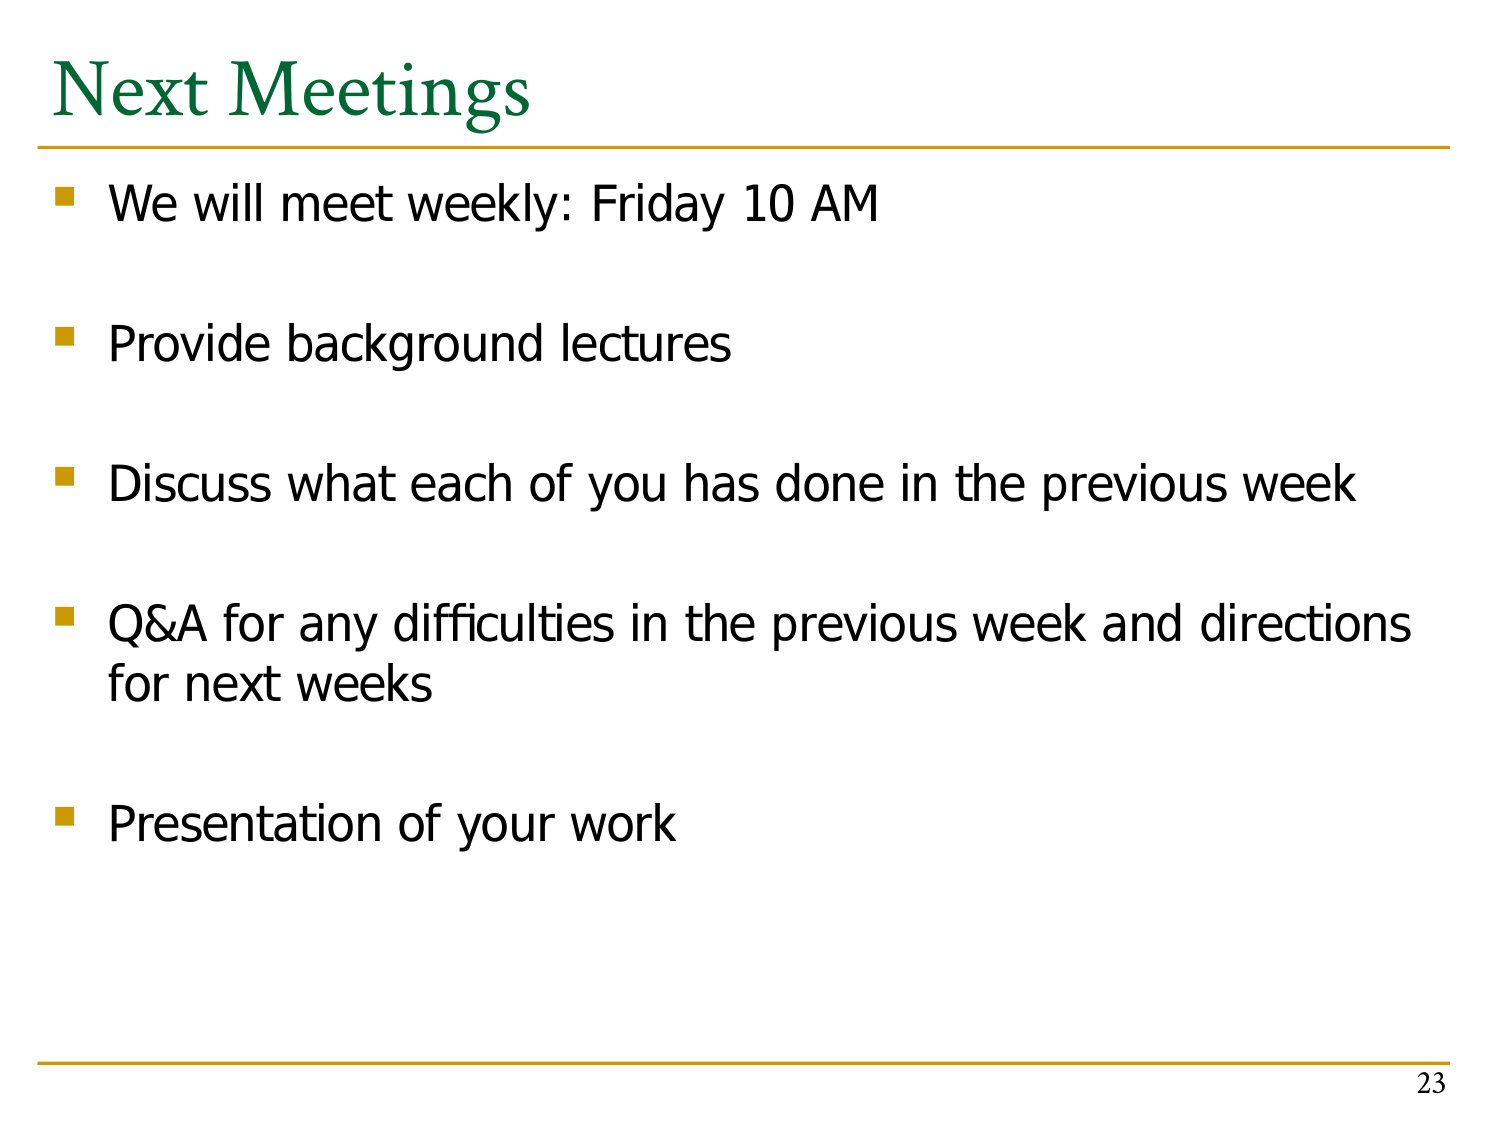

# Next Meetings
We will meet weekly: Friday 10 AM

Provide background lectures

Discuss what each of you has done in the previous week

Q&A for any difficulties in the previous week and directions for next weeks

Presentation of your work
23